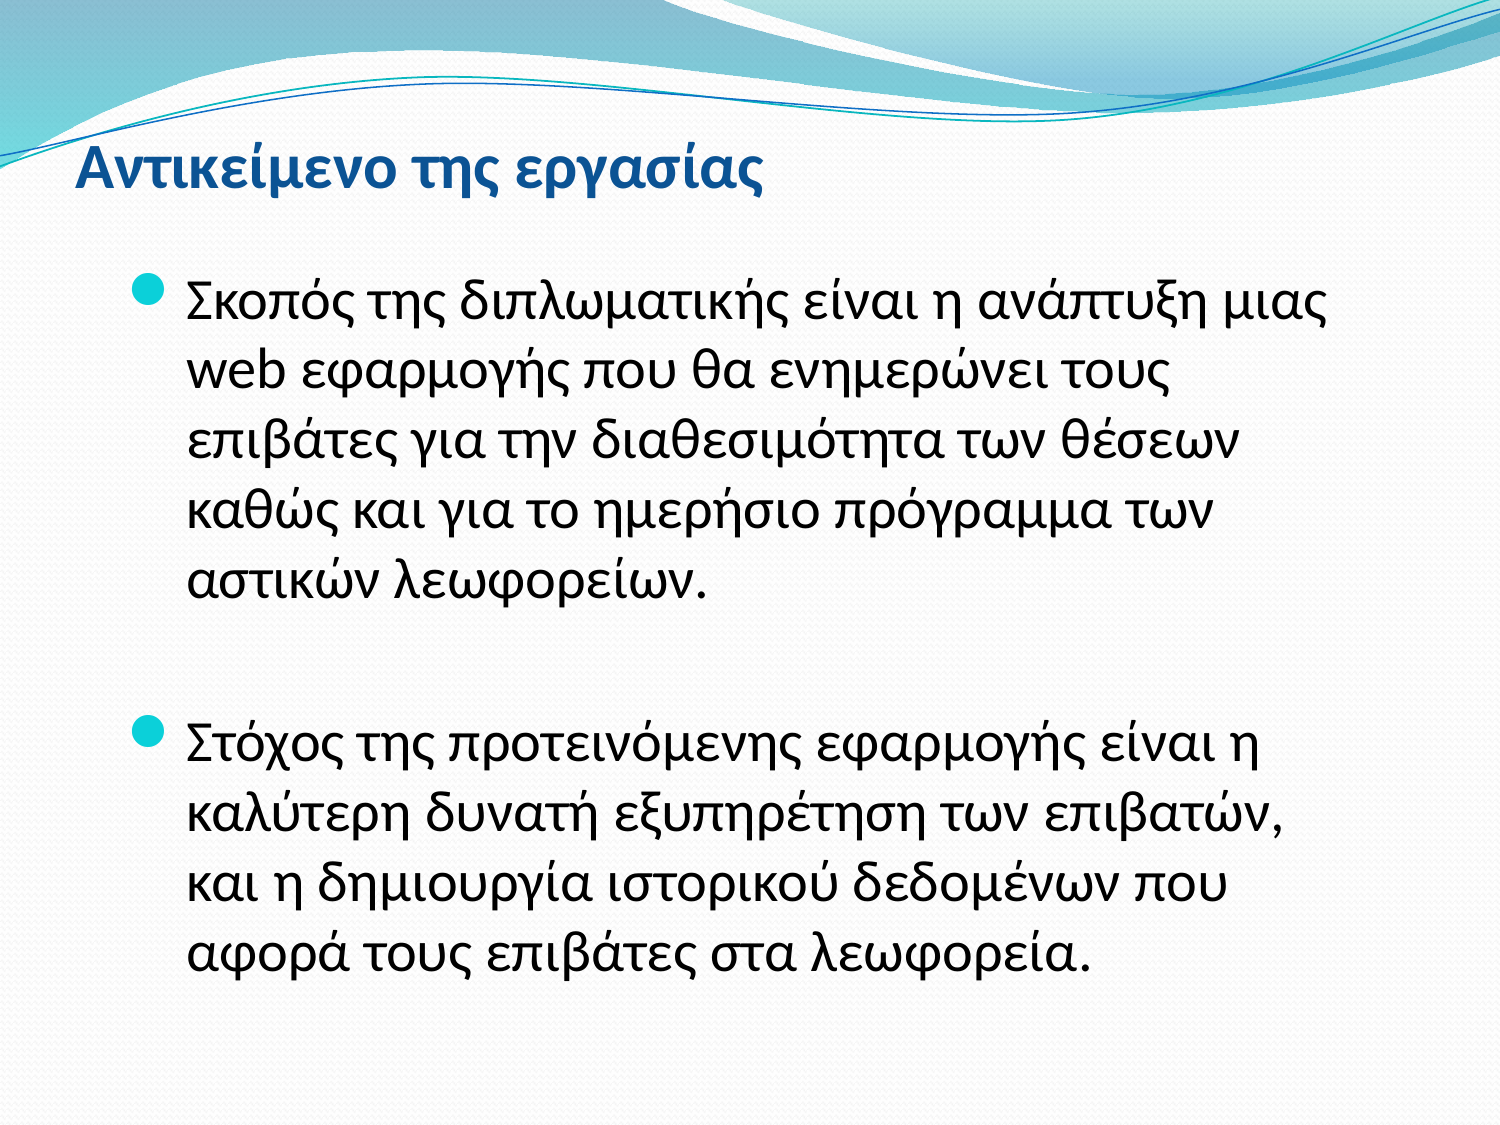

# Αντικείμενο της εργασίας
Σκοπός της διπλωματικής είναι η ανάπτυξη μιας web εφαρμογής που θα ενημερώνει τους επιβάτες για την διαθεσιμότητα των θέσεων καθώς και για το ημερήσιο πρόγραμμα των αστικών λεωφορείων.

Στόχος της προτεινόμενης εφαρμογής είναι η καλύτερη δυνατή εξυπηρέτηση των επιβατών, και η δημιουργία ιστορικού δεδομένων που αφορά τους επιβάτες στα λεωφορεία.